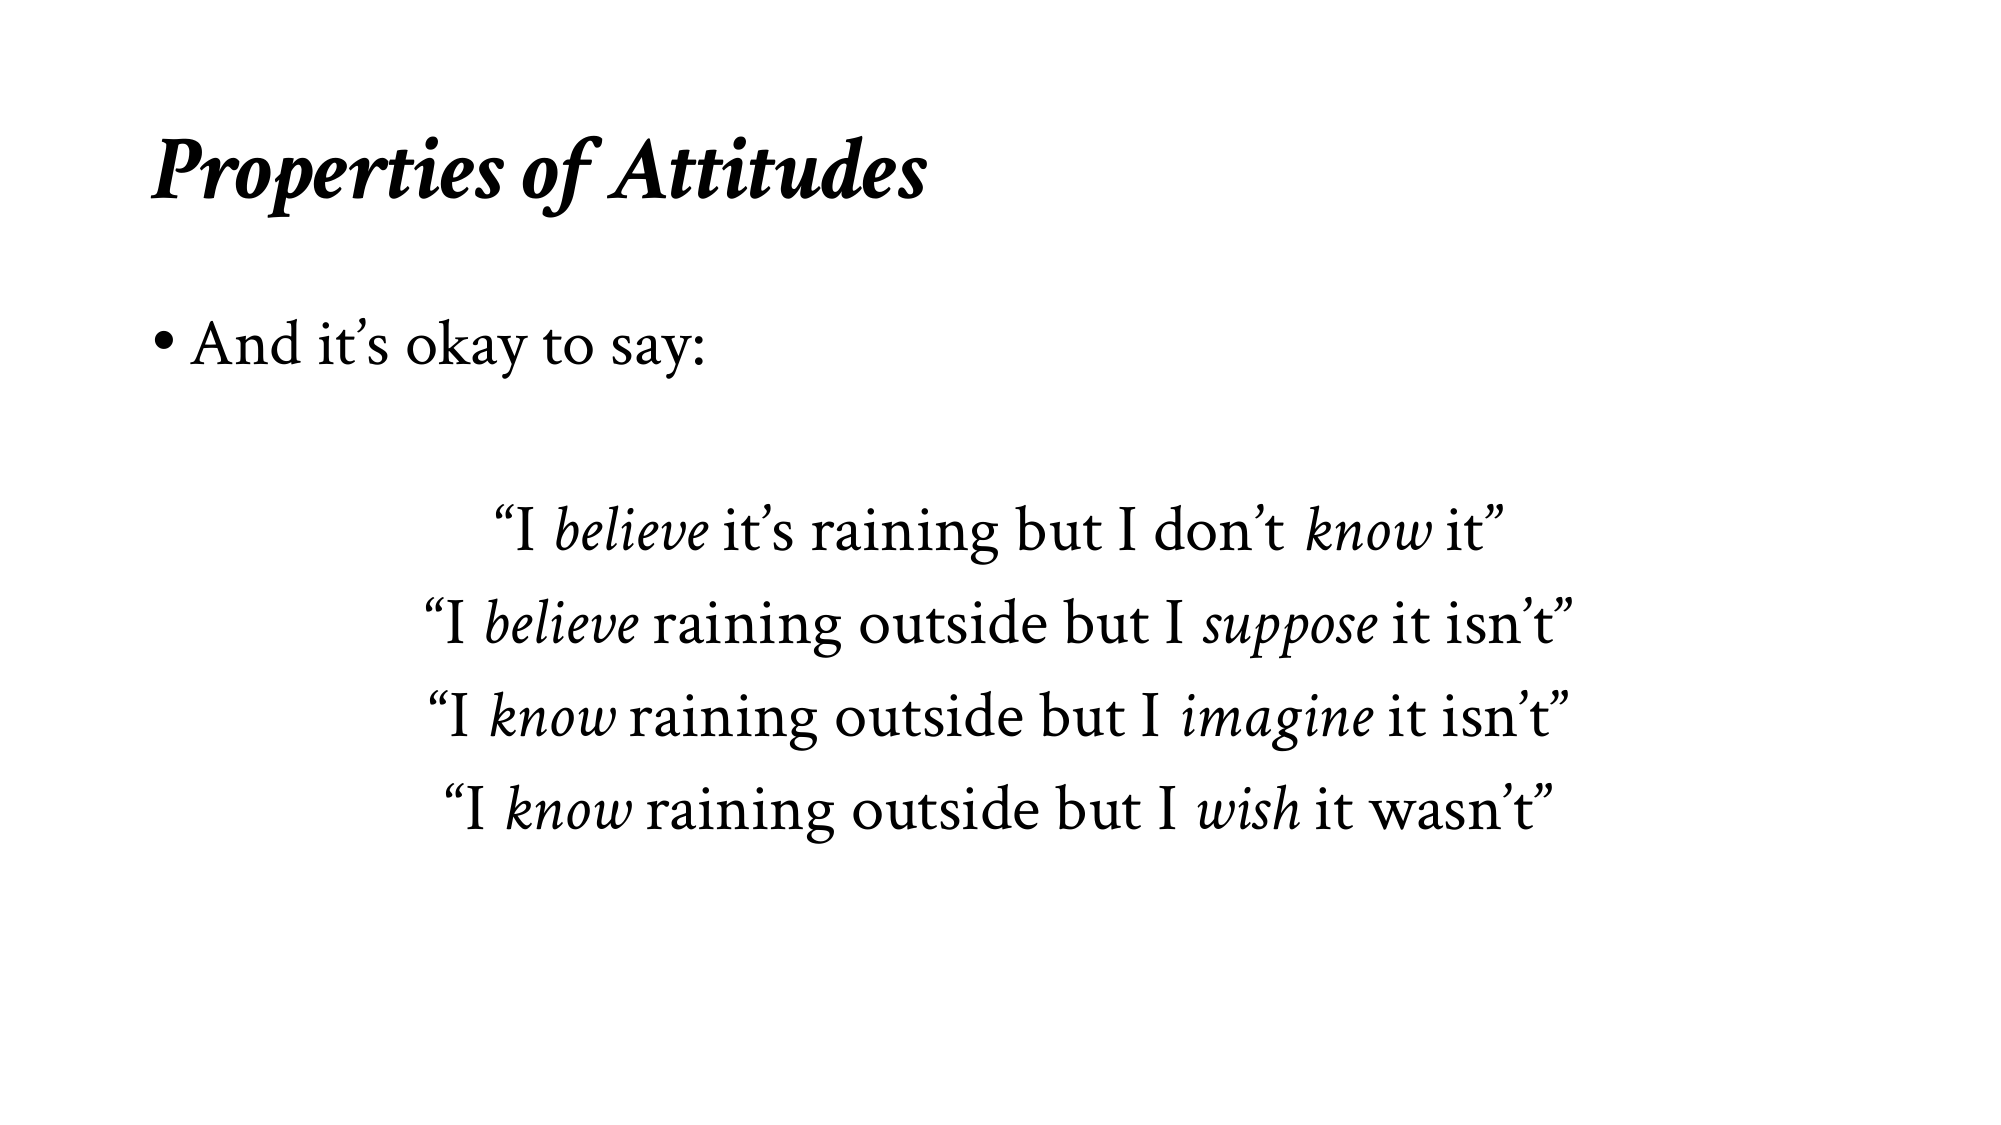

# Properties of Attitudes
And it’s okay to say:

“I believe it’s raining but I don’t know it”
“I believe raining outside but I suppose it isn’t”
“I know raining outside but I imagine it isn’t”
“I know raining outside but I wish it wasn’t”